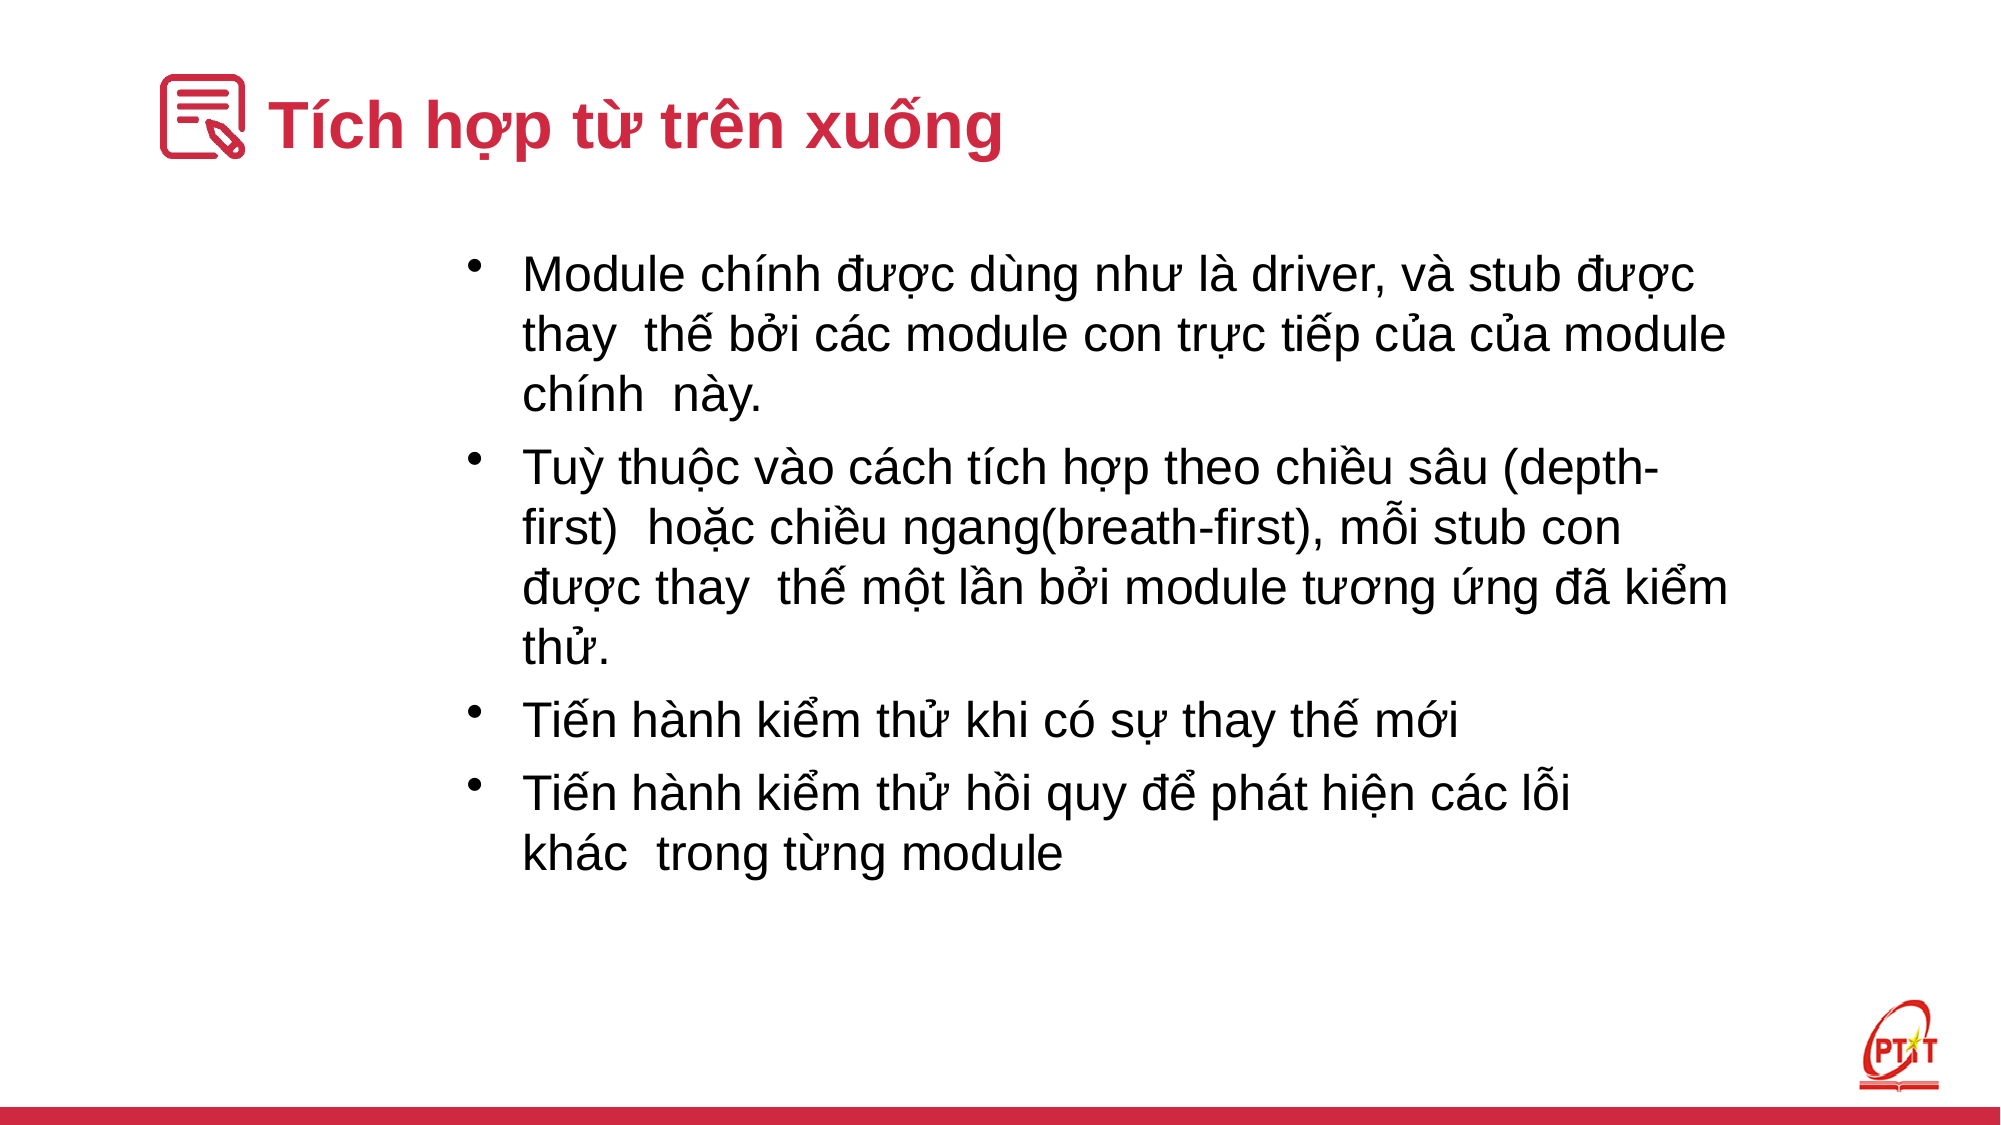

# Tích hợp từ trên xuống
Module chính được dùng như là driver, và stub được thay  thế bởi các module con trực tiếp của của module chính  này.
Tuỳ thuộc vào cách tích hợp theo chiều sâu (depth-first)  hoặc chiều ngang(breath-first), mỗi stub con được thay  thế một lần bởi module tương ứng đã kiểm thử.
Tiến hành kiểm thử khi có sự thay thế mới
Tiến hành kiểm thử hồi quy để phát hiện các lỗi khác  trong từng module